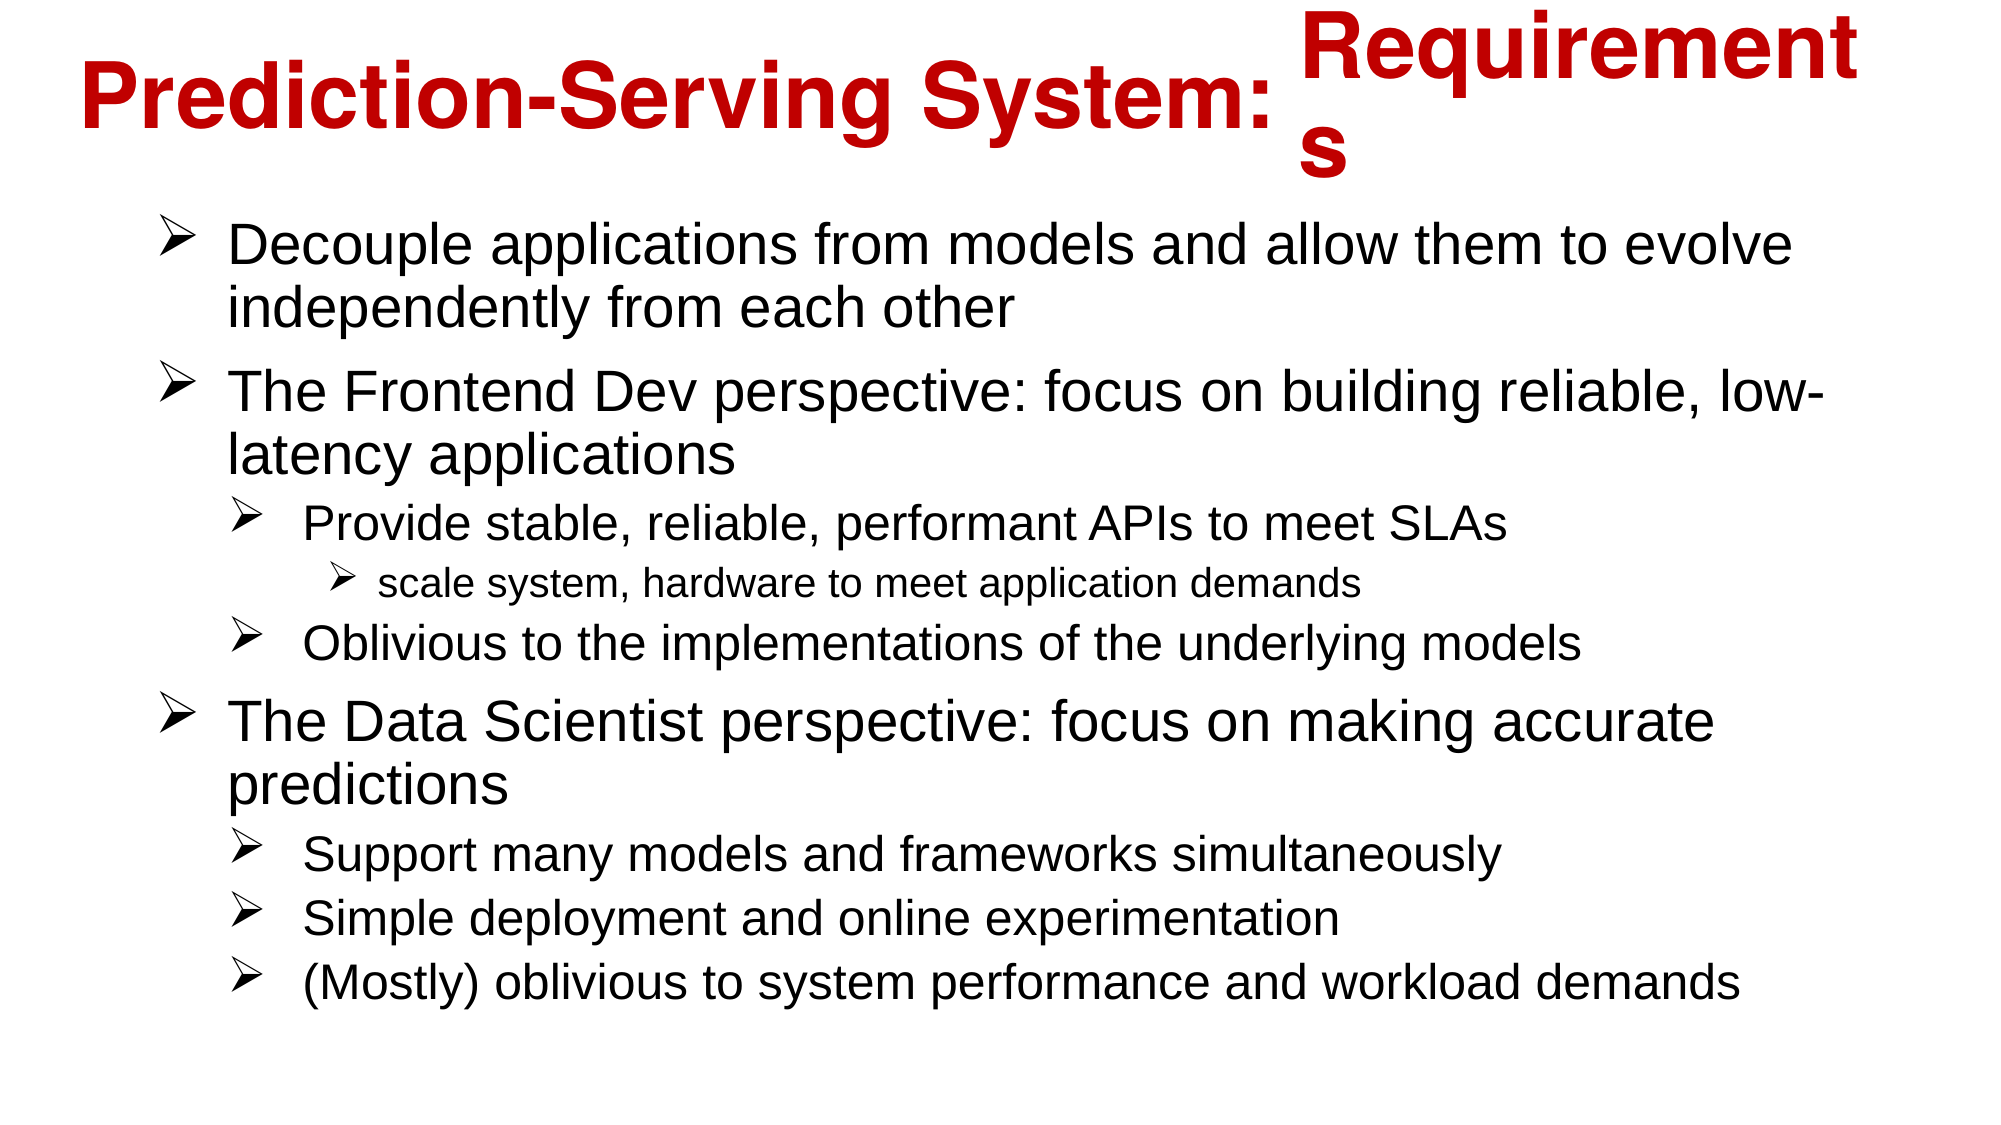

Requirements
# Prediction-Serving System:
Decouple applications from models and allow them to evolve independently from each other
The Frontend Dev perspective: focus on building reliable, low-latency applications
Provide stable, reliable, performant APIs to meet SLAs
scale system, hardware to meet application demands
Oblivious to the implementations of the underlying models
The Data Scientist perspective: focus on making accurate predictions
Support many models and frameworks simultaneously
Simple deployment and online experimentation
(Mostly) oblivious to system performance and workload demands